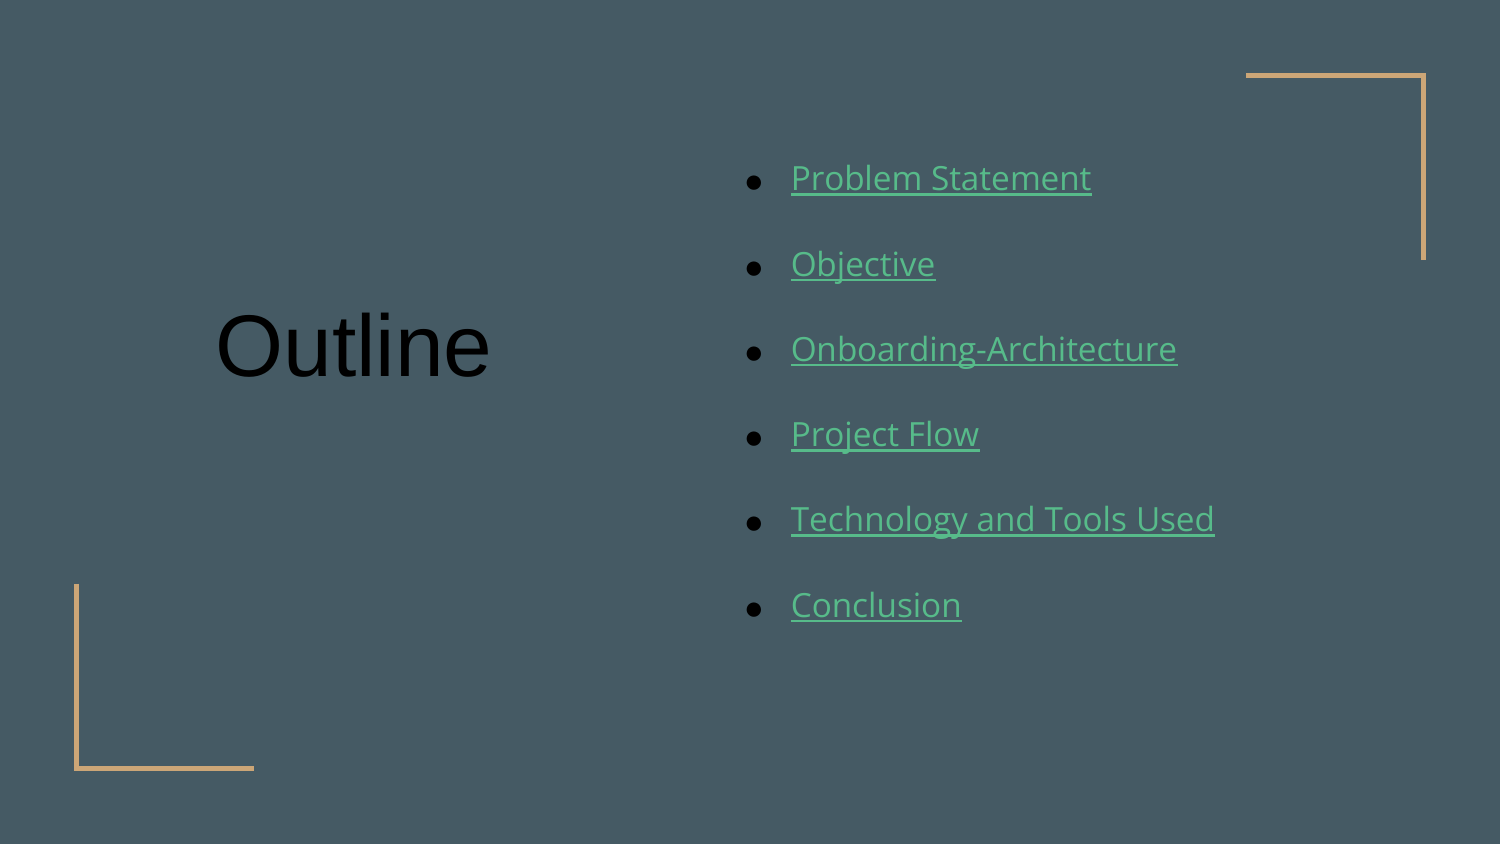

Problem Statement
Objective
Onboarding-Architecture
Project Flow
Technology and Tools Used
Conclusion

# Outline